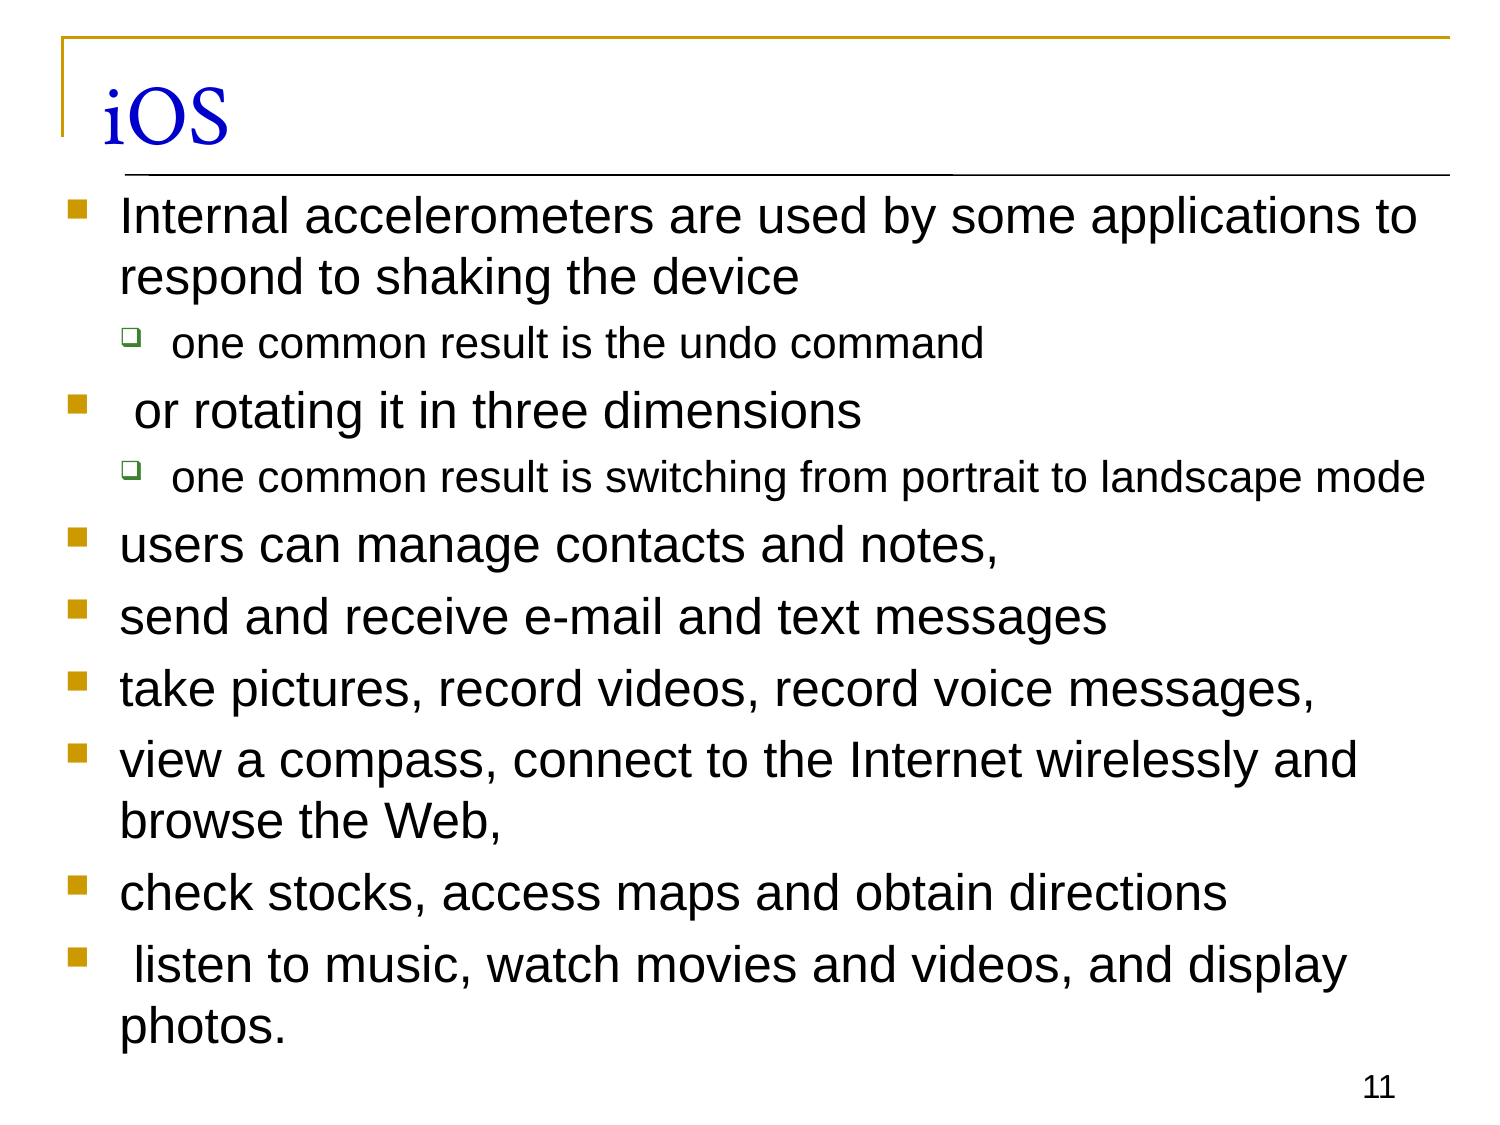

# iOS
Internal accelerometers are used by some applications to respond to shaking the device
one common result is the undo command
 or rotating it in three dimensions
one common result is switching from portrait to landscape mode
users can manage contacts and notes,
send and receive e-mail and text messages
take pictures, record videos, record voice messages,
view a compass, connect to the Internet wirelessly and browse the Web,
check stocks, access maps and obtain directions
 listen to music, watch movies and videos, and display photos.